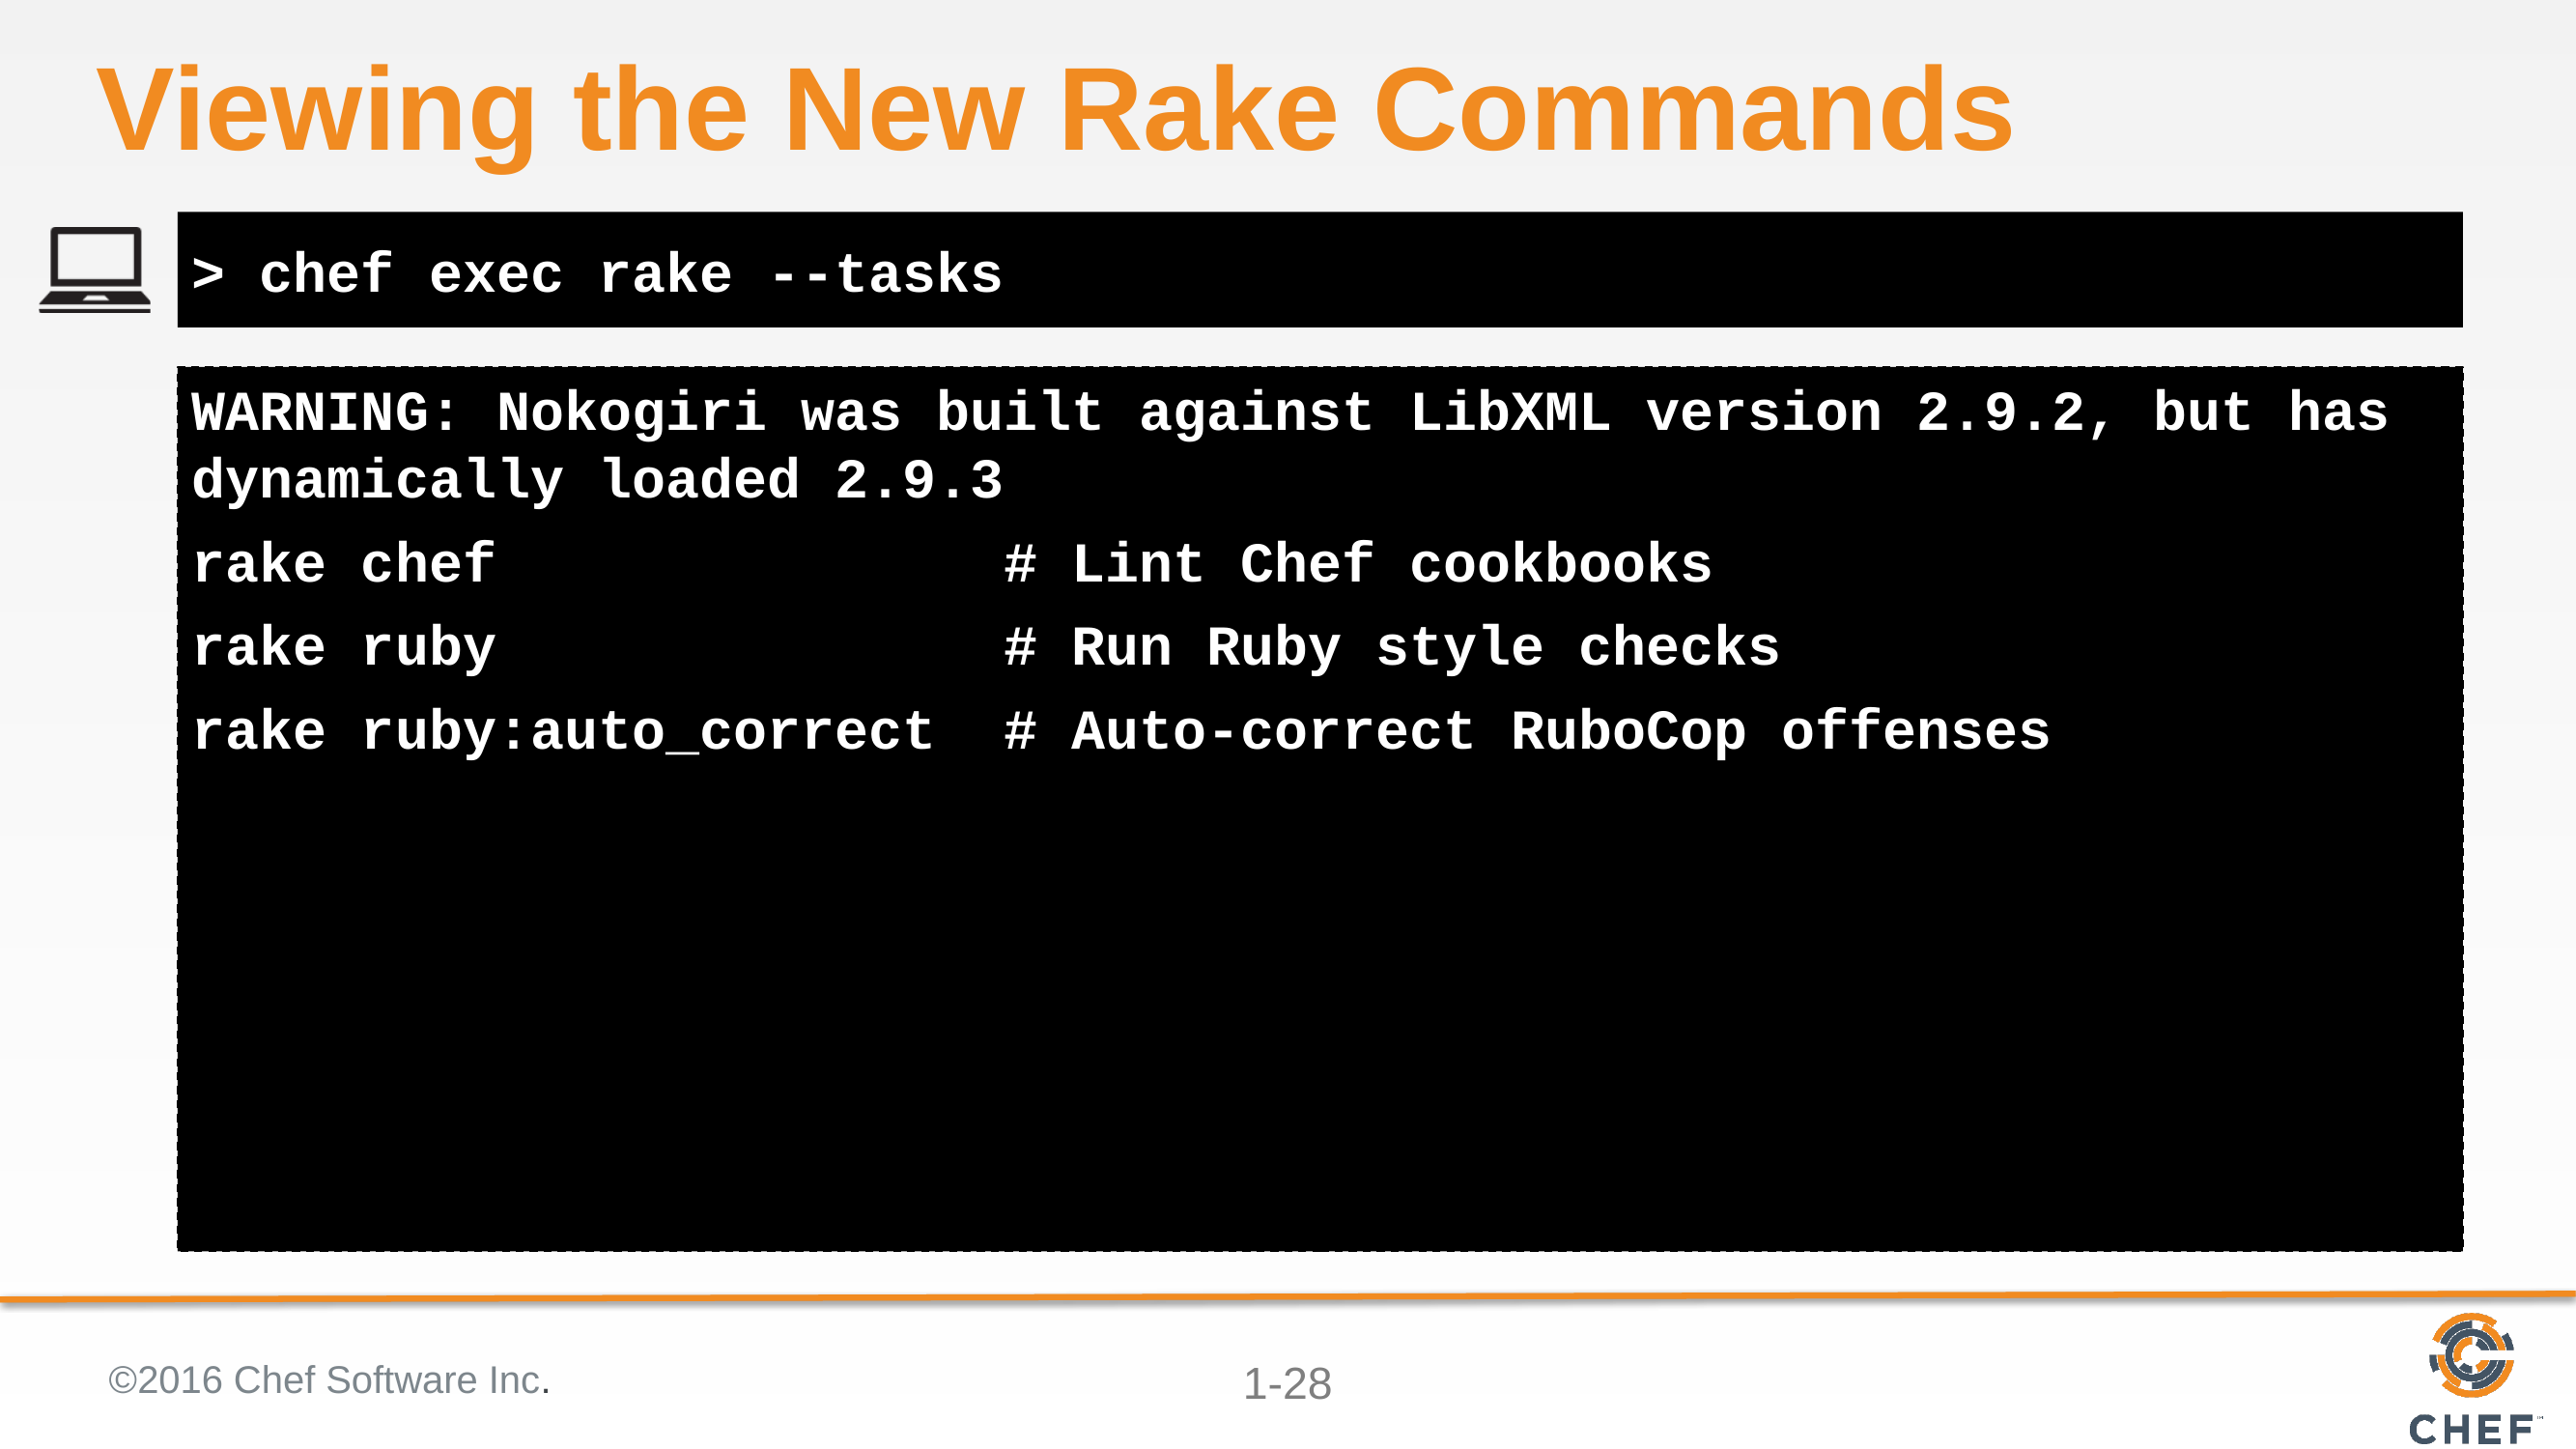

# Viewing the New Rake Commands
> chef exec rake --tasks
WARNING: Nokogiri was built against LibXML version 2.9.2, but has dynamically loaded 2.9.3
rake chef               # Lint Chef cookbooks
rake ruby               # Run Ruby style checks
rake ruby:auto_correct  # Auto-correct RuboCop offenses